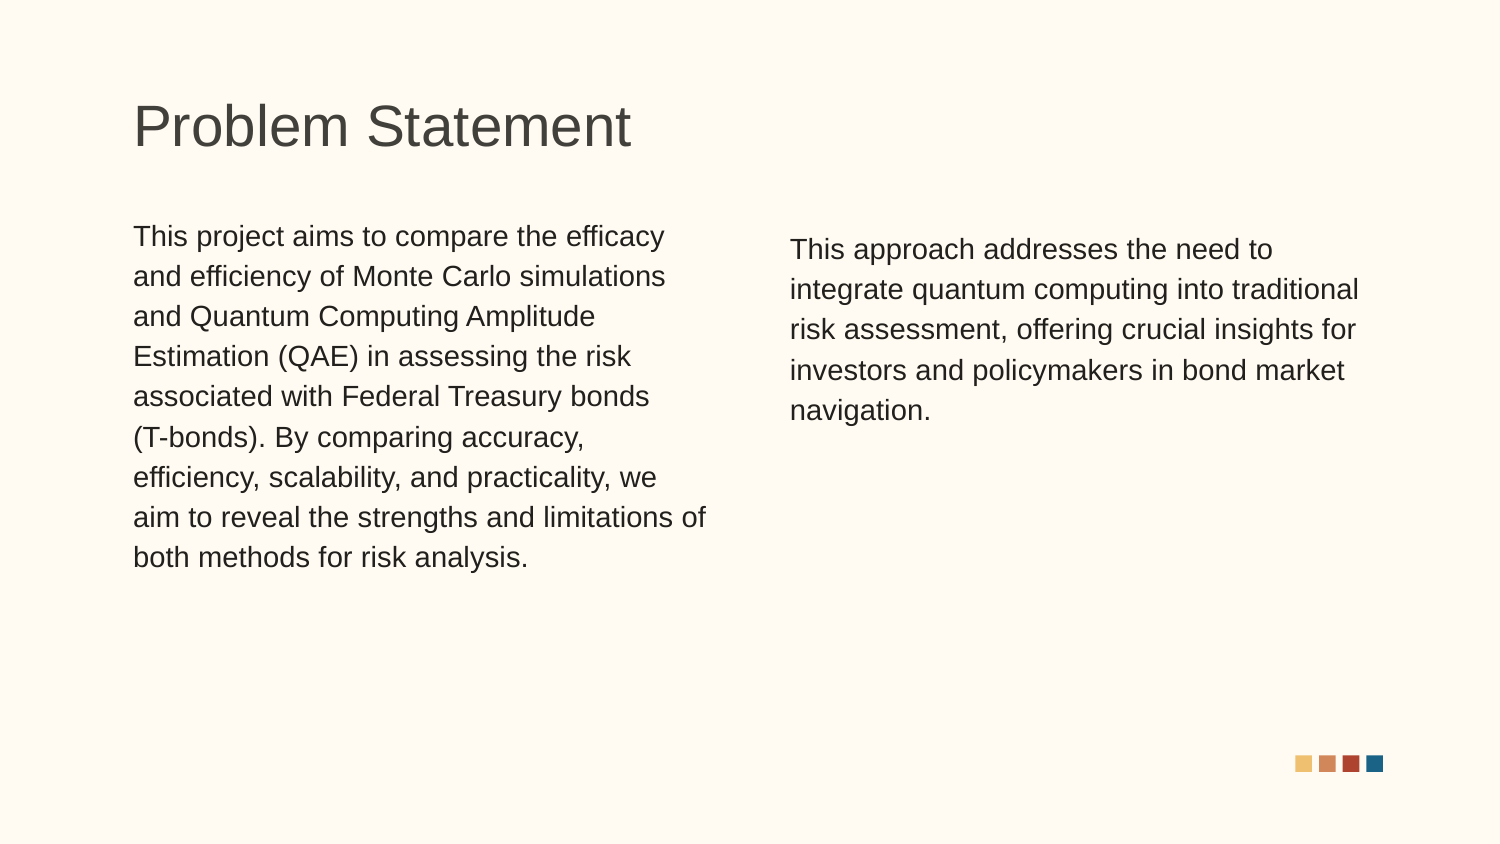

# Problem Statement
This project aims to compare the efficacy and efficiency of Monte Carlo simulations and Quantum Computing Amplitude Estimation (QAE) in assessing the risk associated with Federal Treasury bonds     (T-bonds). By comparing accuracy, efficiency, scalability, and practicality, we aim to reveal the strengths and limitations of both methods for risk analysis.
This approach addresses the need to integrate quantum computing into traditional risk assessment, offering crucial insights for investors and policymakers in bond market navigation.